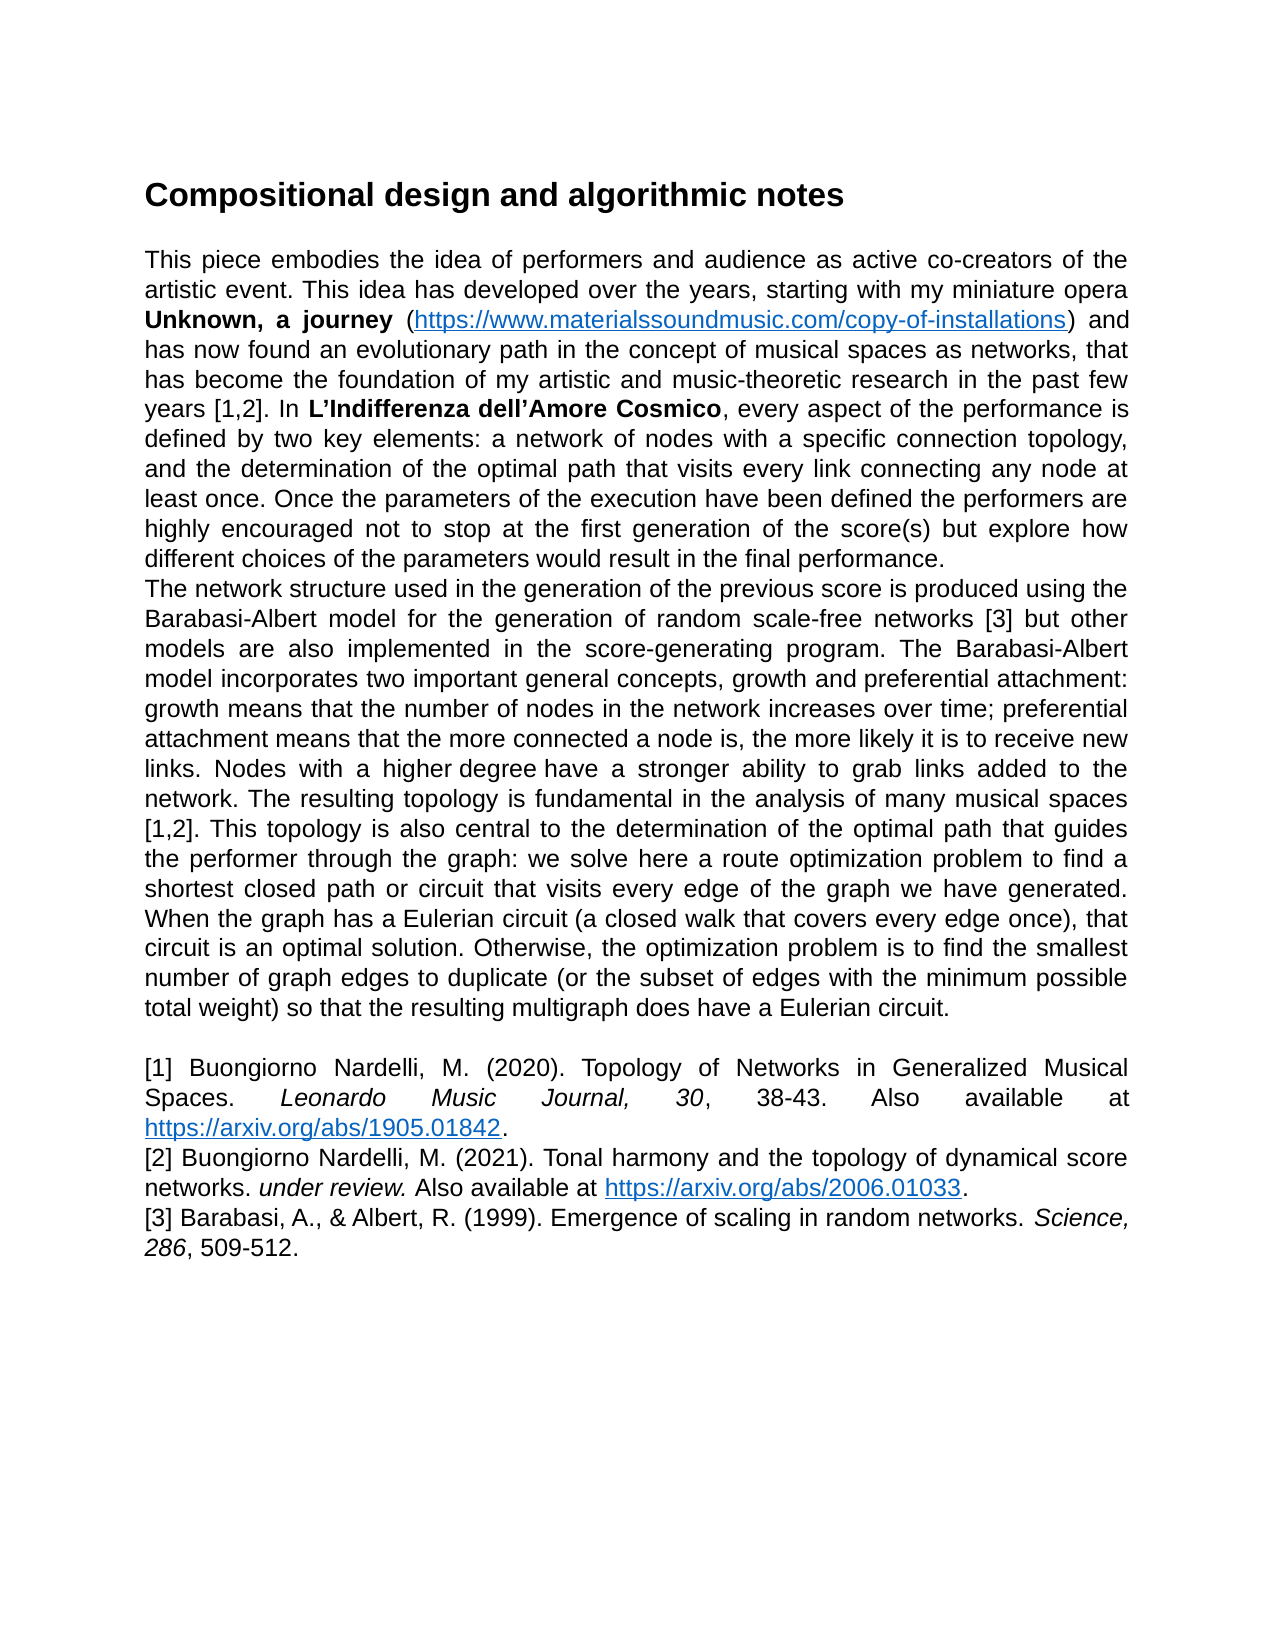

Compositional design and algorithmic notes

This piece embodies the idea of performers and audience as active co-creators of the artistic event. This idea has developed over the years, starting with my miniature opera Unknown, a journey (https://www.materialssoundmusic.com/copy-of-installations) and has now found an evolutionary path in the concept of musical spaces as networks, that has become the foundation of my artistic and music-theoretic research in the past few years [1,2]. In L’Indifferenza dell’Amore Cosmico, every aspect of the performance is defined by two key elements: a network of nodes with a specific connection topology, and the determination of the optimal path that visits every link connecting any node at least once. Once the parameters of the execution have been defined the performers are highly encouraged not to stop at the first generation of the score(s) but explore how different choices of the parameters would result in the final performance.
The network structure used in the generation of the previous score is produced using the Barabasi-Albert model for the generation of random scale-free networks [3] but other models are also implemented in the score-generating program. The Barabasi-Albert model incorporates two important general concepts, growth and preferential attachment: growth means that the number of nodes in the network increases over time; preferential attachment means that the more connected a node is, the more likely it is to receive new links. Nodes with a higher degree have a stronger ability to grab links added to the network. The resulting topology is fundamental in the analysis of many musical spaces [1,2]. This topology is also central to the determination of the optimal path that guides the performer through the graph: we solve here a route optimization problem to find a shortest closed path or circuit that visits every edge of the graph we have generated. When the graph has a Eulerian circuit (a closed walk that covers every edge once), that circuit is an optimal solution. Otherwise, the optimization problem is to find the smallest number of graph edges to duplicate (or the subset of edges with the minimum possible total weight) so that the resulting multigraph does have a Eulerian circuit.

[1] Buongiorno Nardelli, M. (2020). Topology of Networks in Generalized Musical Spaces. Leonardo Music Journal, 30, 38-43. Also available at https://arxiv.org/abs/1905.01842.
[2] Buongiorno Nardelli, M. (2021). Tonal harmony and the topology of dynamical score networks. under review. Also available at https://arxiv.org/abs/2006.01033.
[3] Barabasi, A., & Albert, R. (1999). Emergence of scaling in random networks. Science, 286, 509-512.